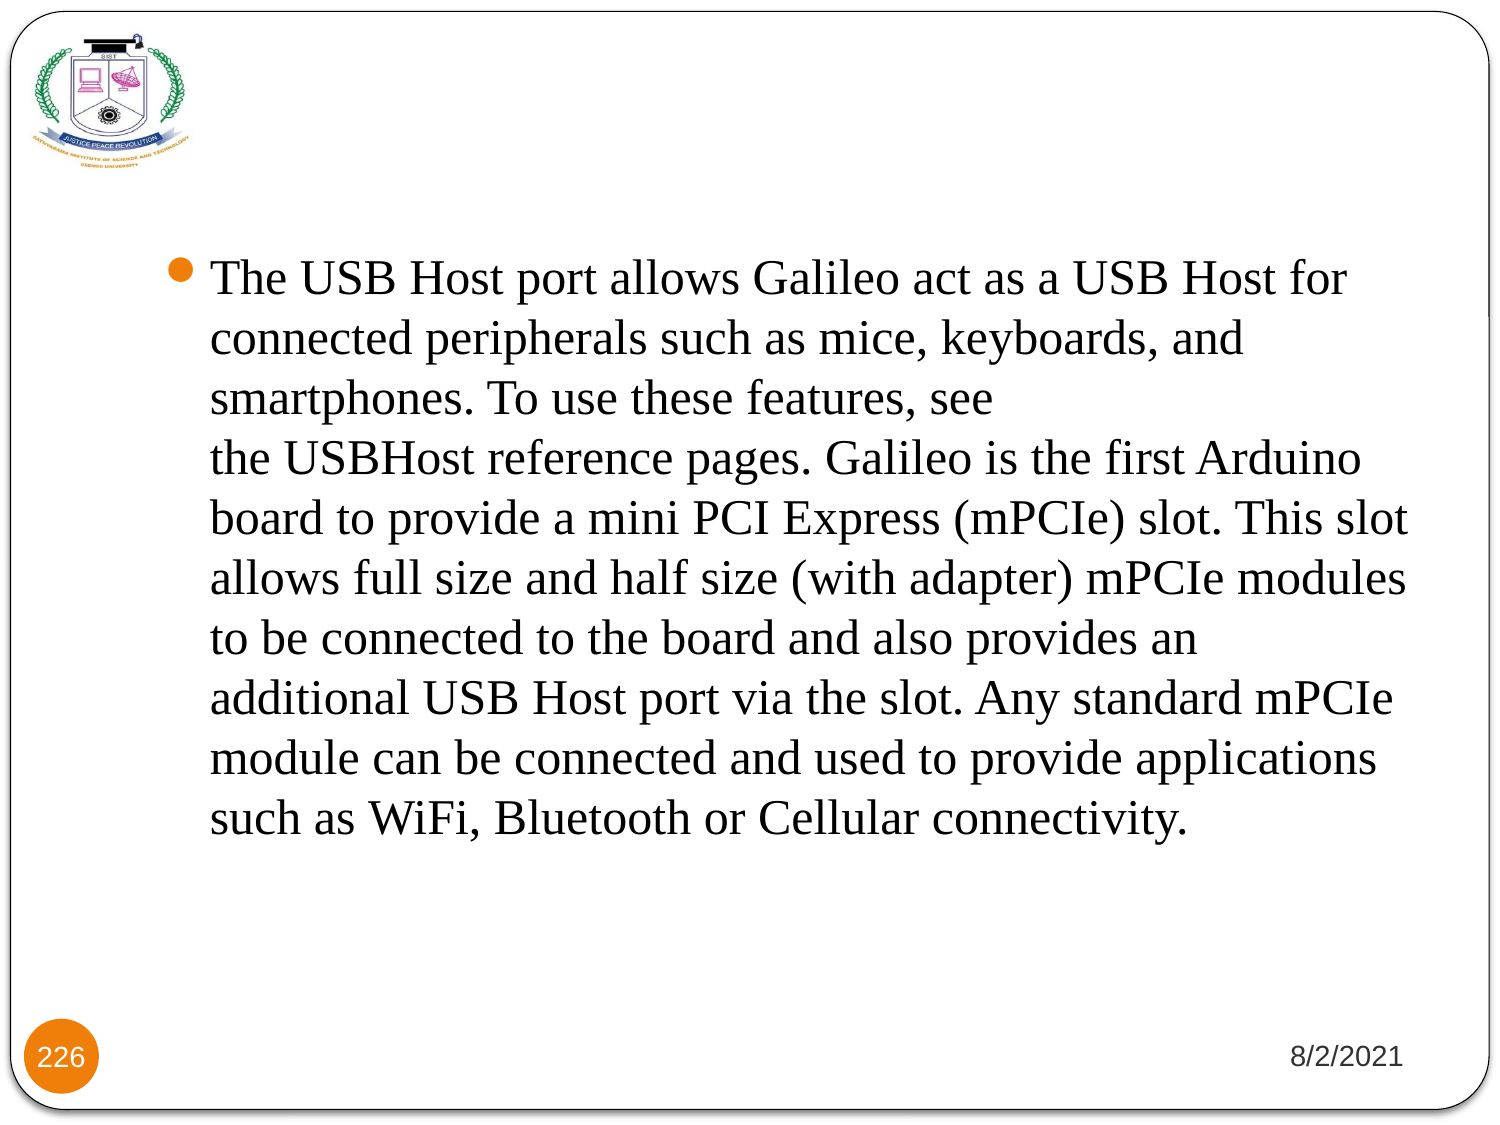

The USB Host port allows Galileo act as a USB Host for connected peripherals such as mice, keyboards, and smartphones. To use these features, see the USBHost reference pages. Galileo is the first Arduino board to provide a mini PCI Express (mPCIe) slot. This slot allows full size and half size (with adapter) mPCIe modules to be connected to the board and also provides an additional USB Host port via the slot. Any standard mPCIe module can be connected and used to provide applications such as WiFi, Bluetooth or Cellular connectivity.
8/2/2021
226